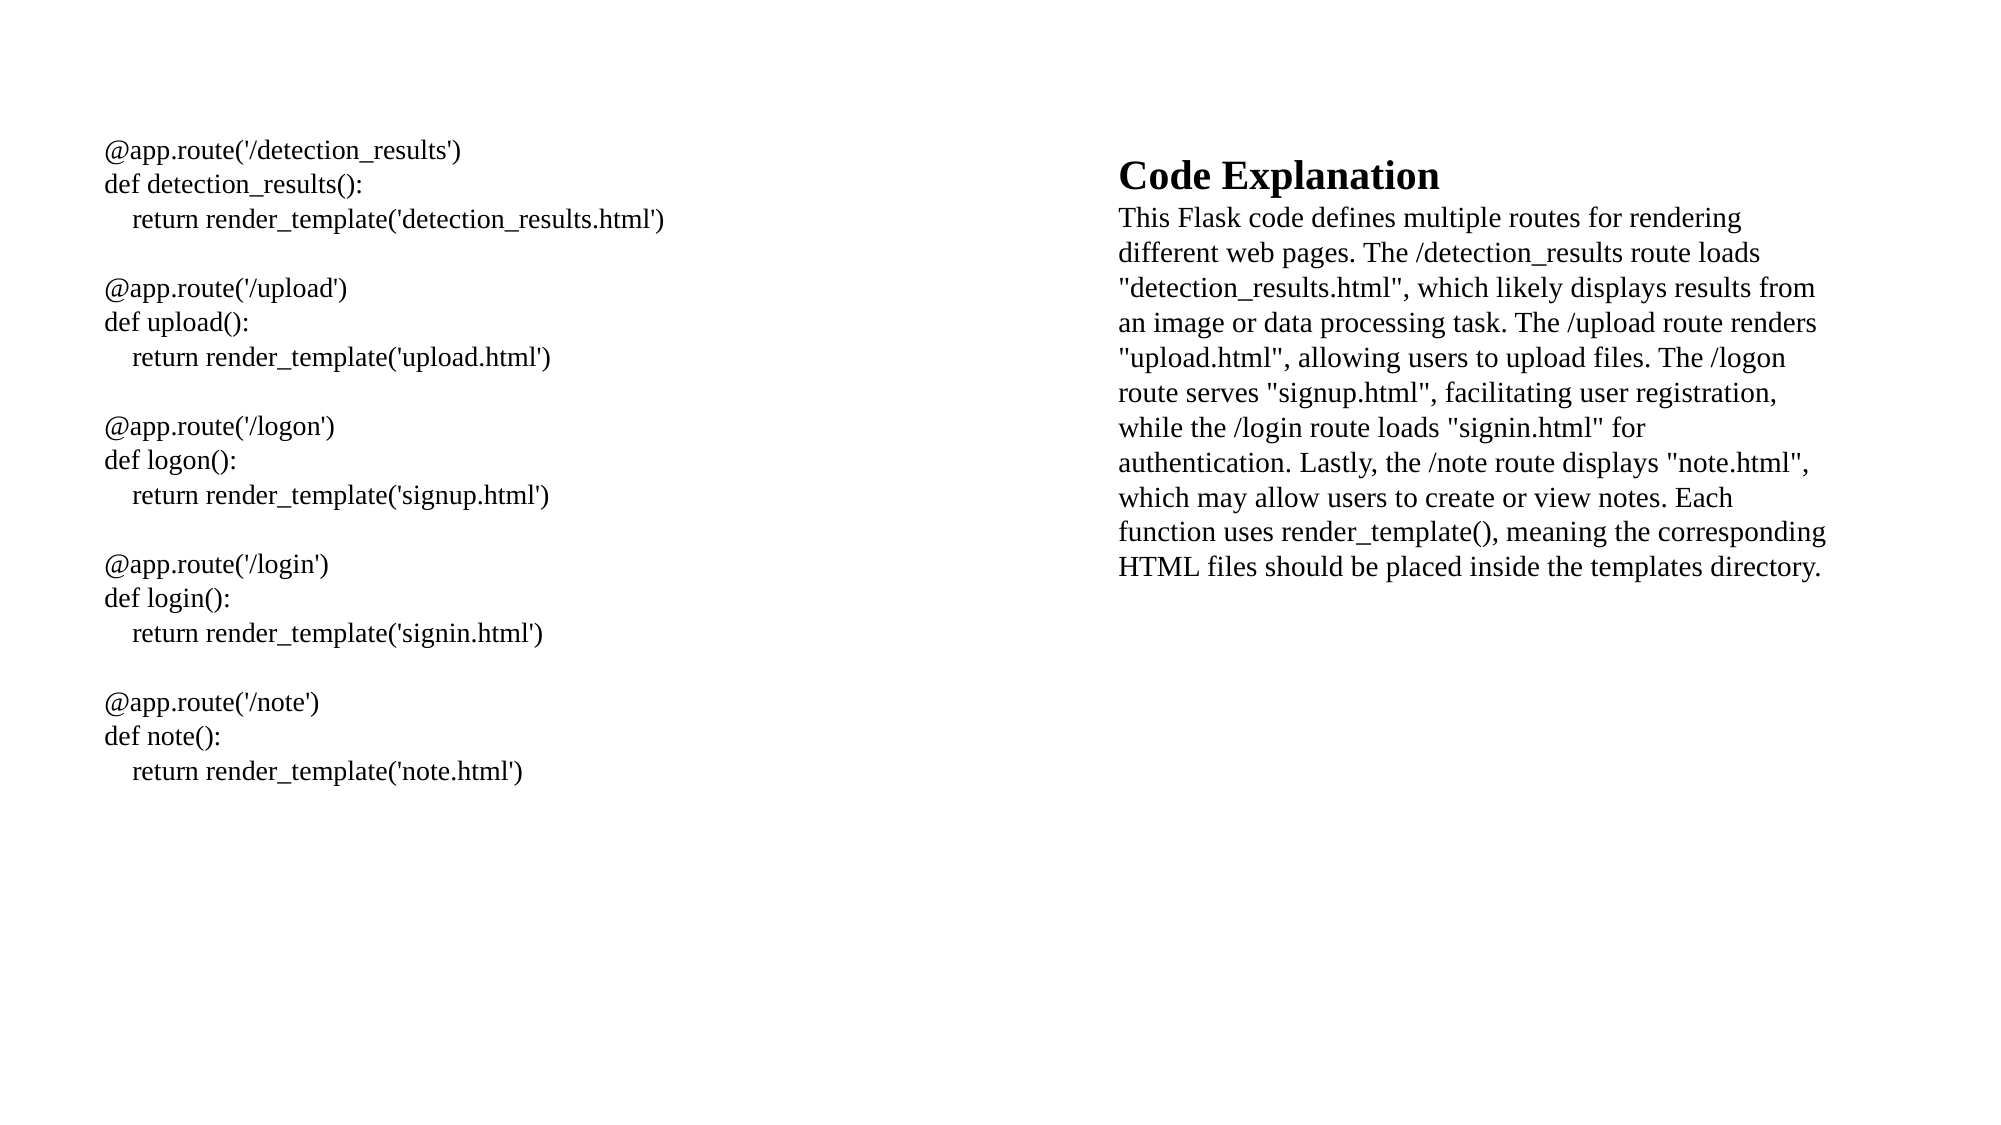

@app.route('/detection_results')
def detection_results():
    return render_template('detection_results.html')

@app.route('/upload')
def upload():
    return render_template('upload.html')

@app.route('/logon')
def logon():
    return render_template('signup.html')

@app.route('/login')
def login():
    return render_template('signin.html')

@app.route('/note')
def note():
    return render_template('note.html')

Code Explanation
This Flask code defines multiple routes for rendering different web pages. The /detection_results route loads "detection_results.html", which likely displays results from an image or data processing task. The /upload route renders "upload.html", allowing users to upload files. The /logon route serves "signup.html", facilitating user registration, while the /login route loads "signin.html" for authentication. Lastly, the /note route displays "note.html", which may allow users to create or view notes. Each function uses render_template(), meaning the corresponding HTML files should be placed inside the templates directory.